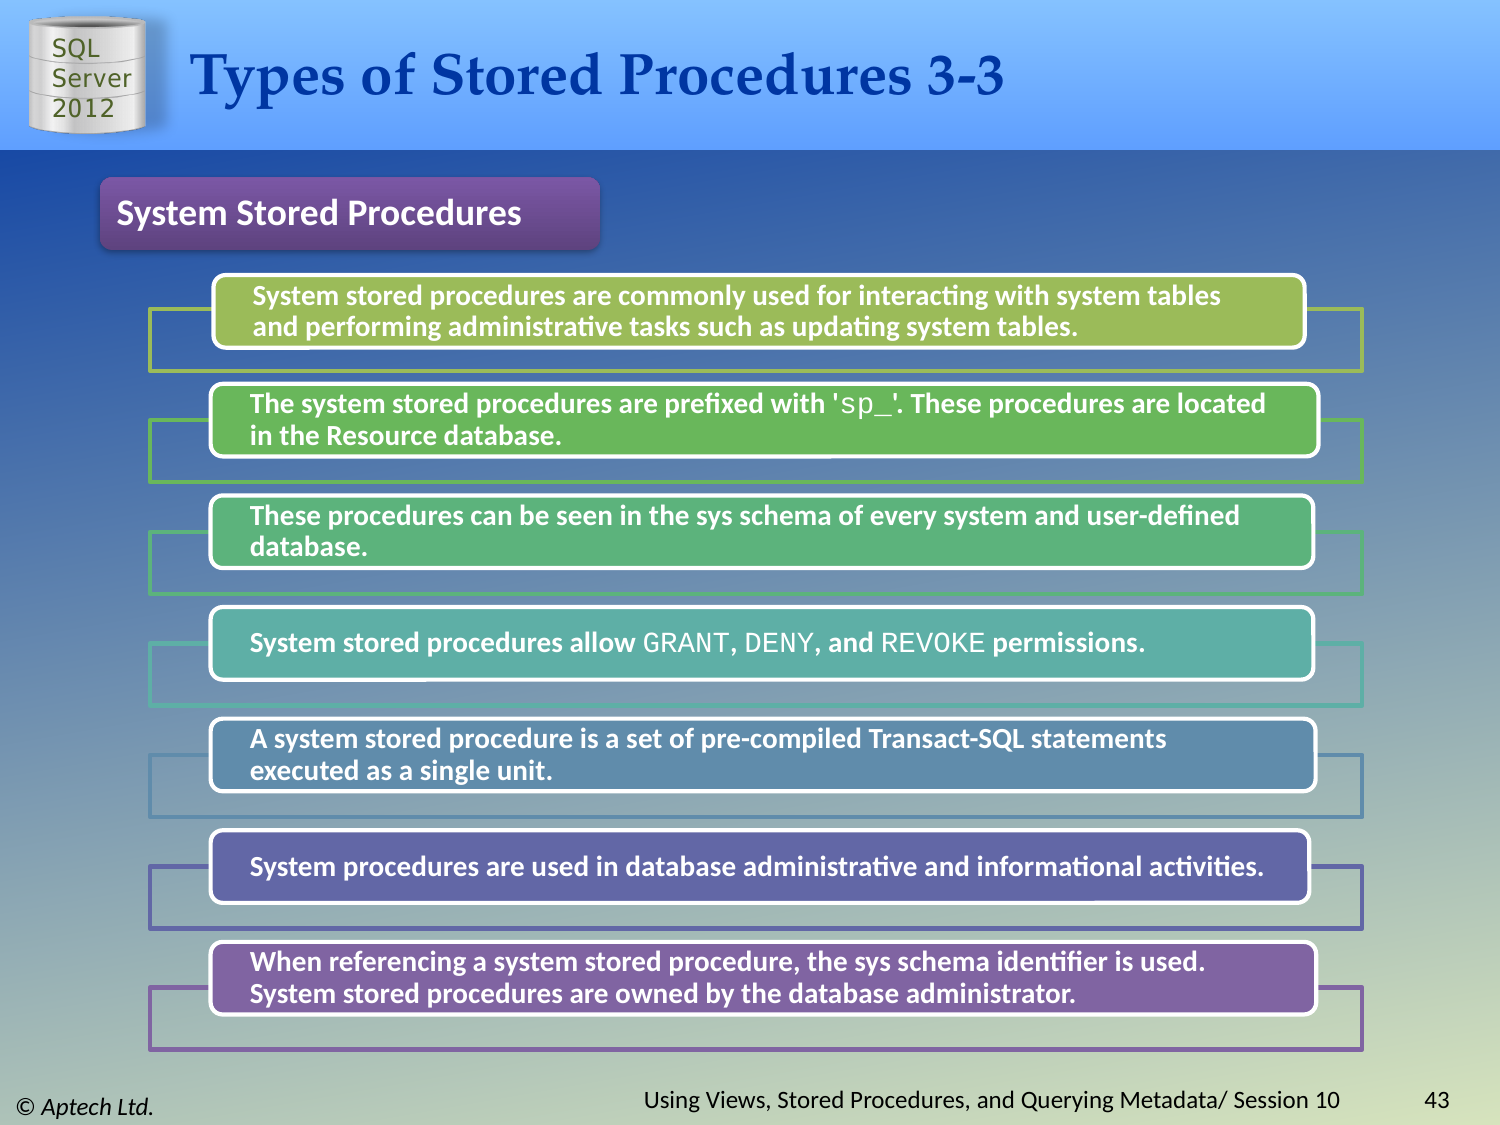

# Types of Stored Procedures 3-3

System Stored Procedures
System stored procedures are commonly used for interacting with system tables and performing administrative tasks such as updating system tables.
The system stored procedures are prefixed with 'sp_'. These procedures are located in the Resource database.
These procedures can be seen in the sys schema of every system and user-defined database.
System stored procedures allow GRANT, DENY, and REVOKE permissions.
A system stored procedure is a set of pre-compiled Transact-SQL statements executed as a single unit.
System procedures are used in database administrative and informational activities.
When referencing a system stored procedure, the sys schema identifier is used. System stored procedures are owned by the database administrator.
Using Views, Stored Procedures, and Querying Metadata/ Session 10
43